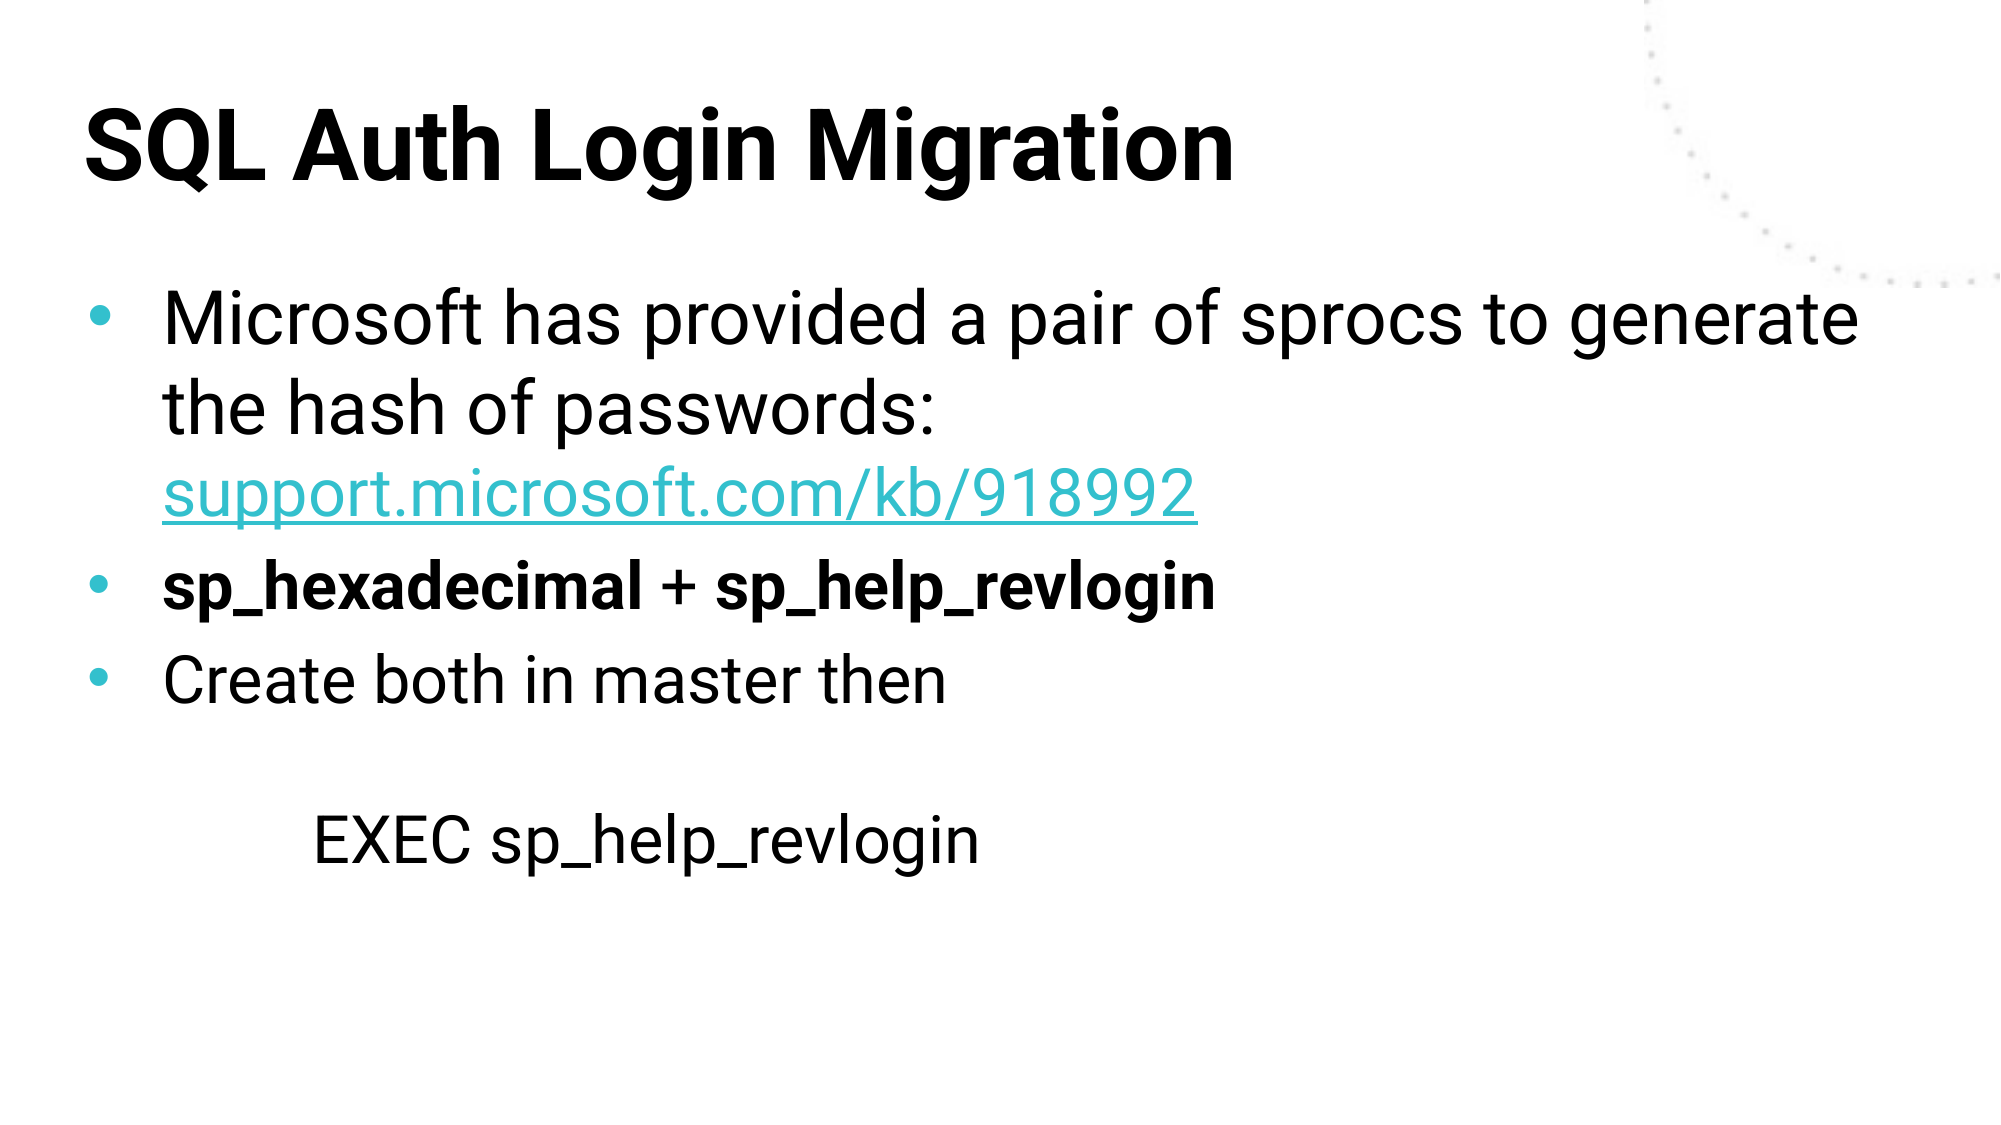

# SQL Auth Login Migration
Microsoft has provided a pair of sprocs to generate the hash of passwords: support.microsoft.com/kb/918992
sp_hexadecimal + sp_help_revlogin
Create both in master then
	EXEC sp_help_revlogin